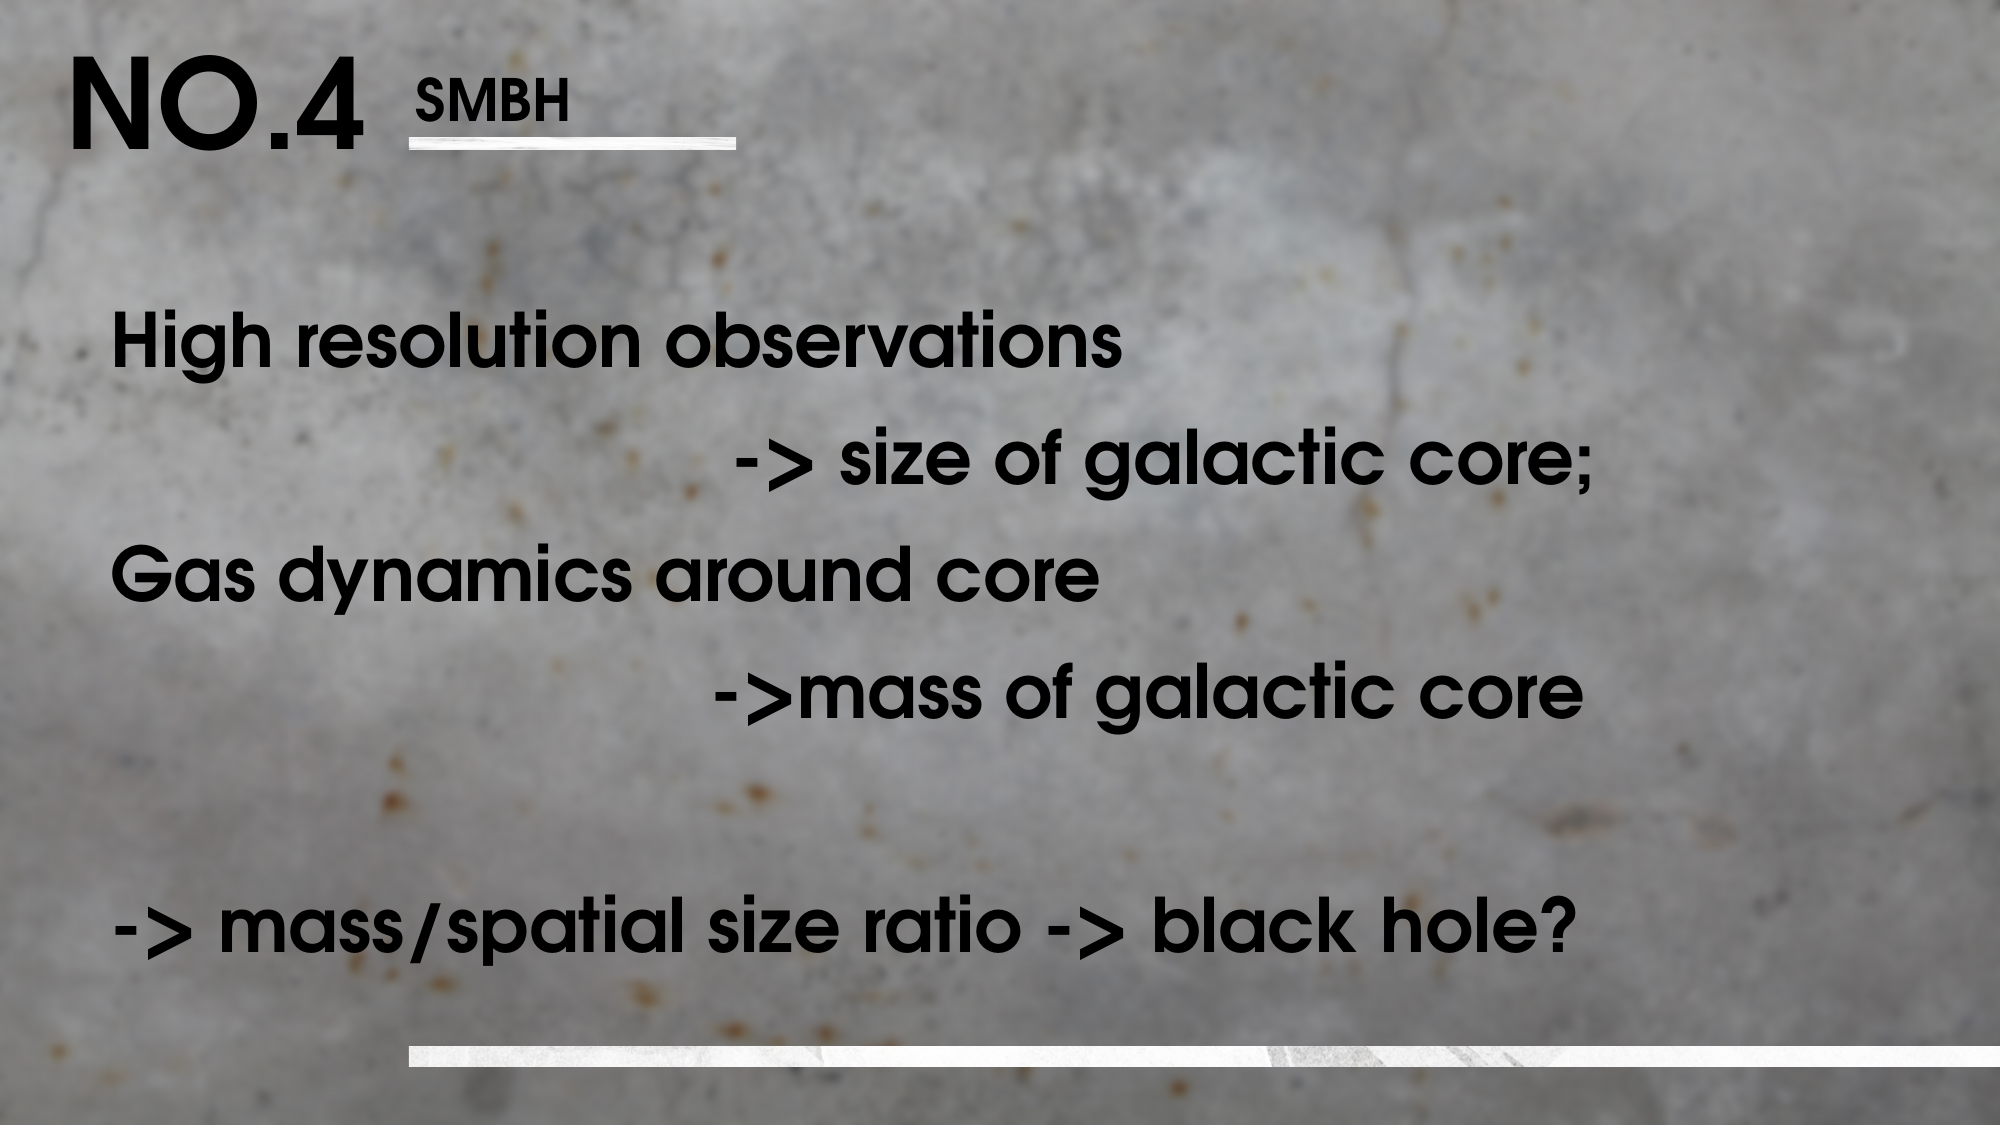

NO.4
SMBH

High resolution observations
				 -> size of galactic core;
Gas dynamics around core
				->mass of galactic core

-> mass/spatial size ratio -> black hole?